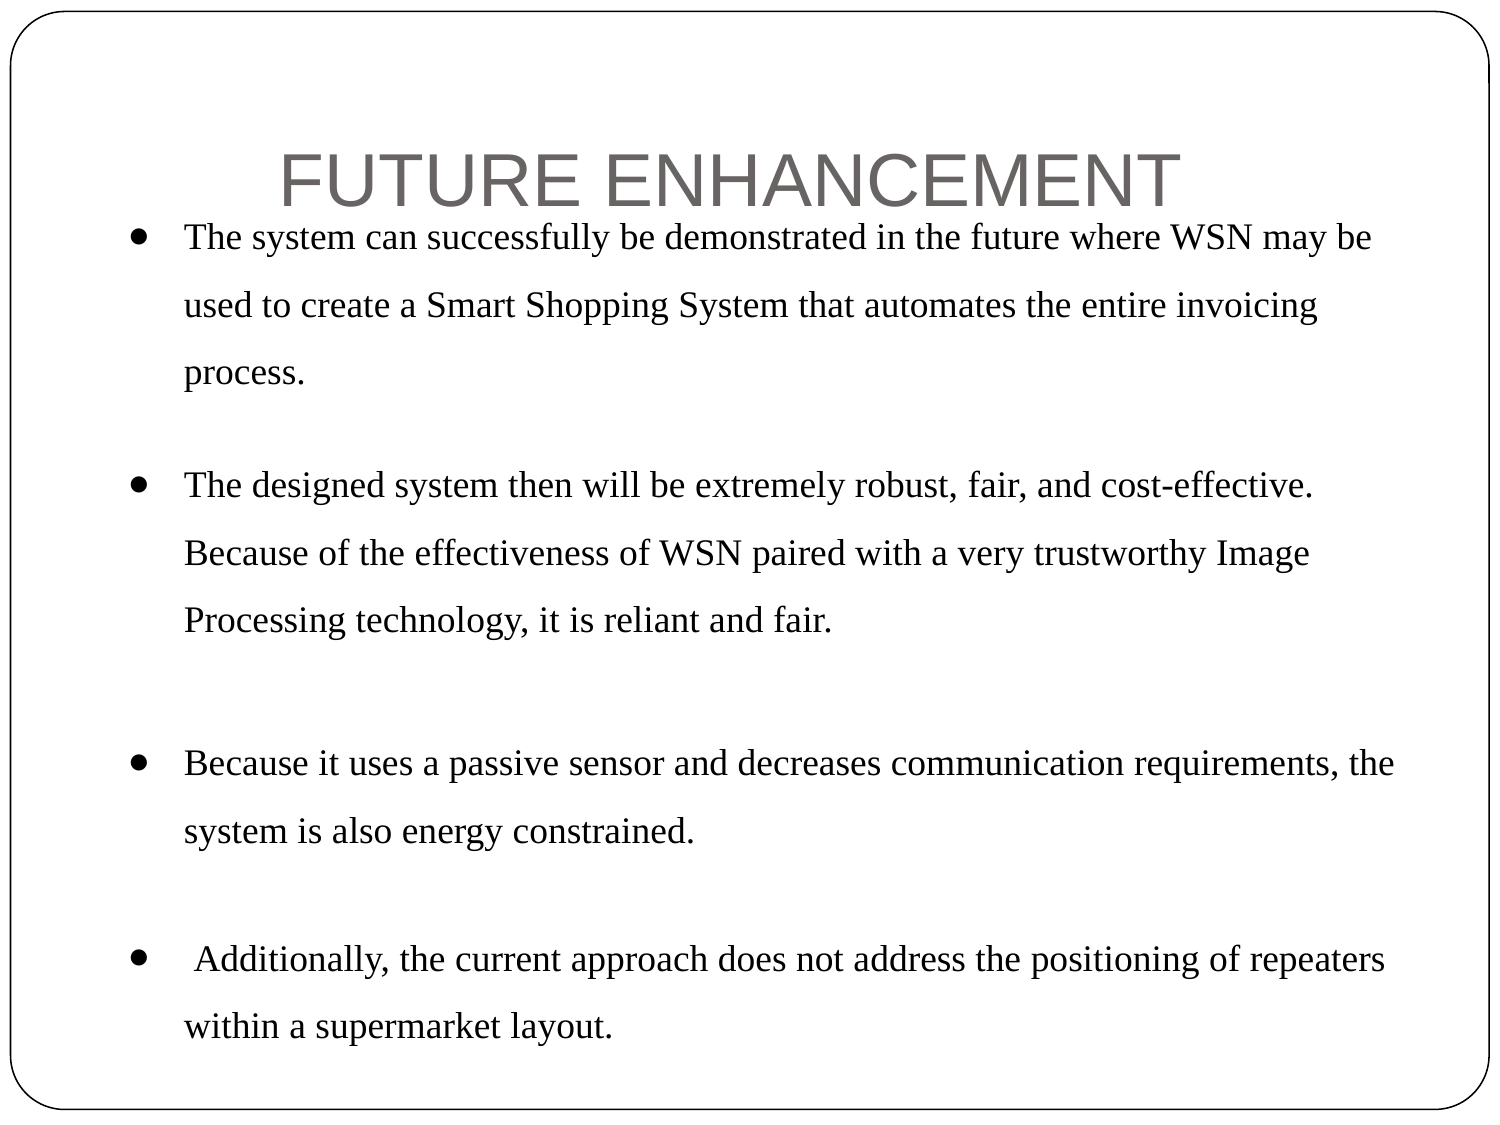

FUTURE ENHANCEMENT
The system can successfully be demonstrated in the future where WSN may be used to create a Smart Shopping System that automates the entire invoicing process.

The designed system then will be extremely robust, fair, and cost-effective. Because of the effectiveness of WSN paired with a very trustworthy Image Processing technology, it is reliant and fair.

Because it uses a passive sensor and decreases communication requirements, the system is also energy constrained.

 Additionally, the current approach does not address the positioning of repeaters within a supermarket layout.
1